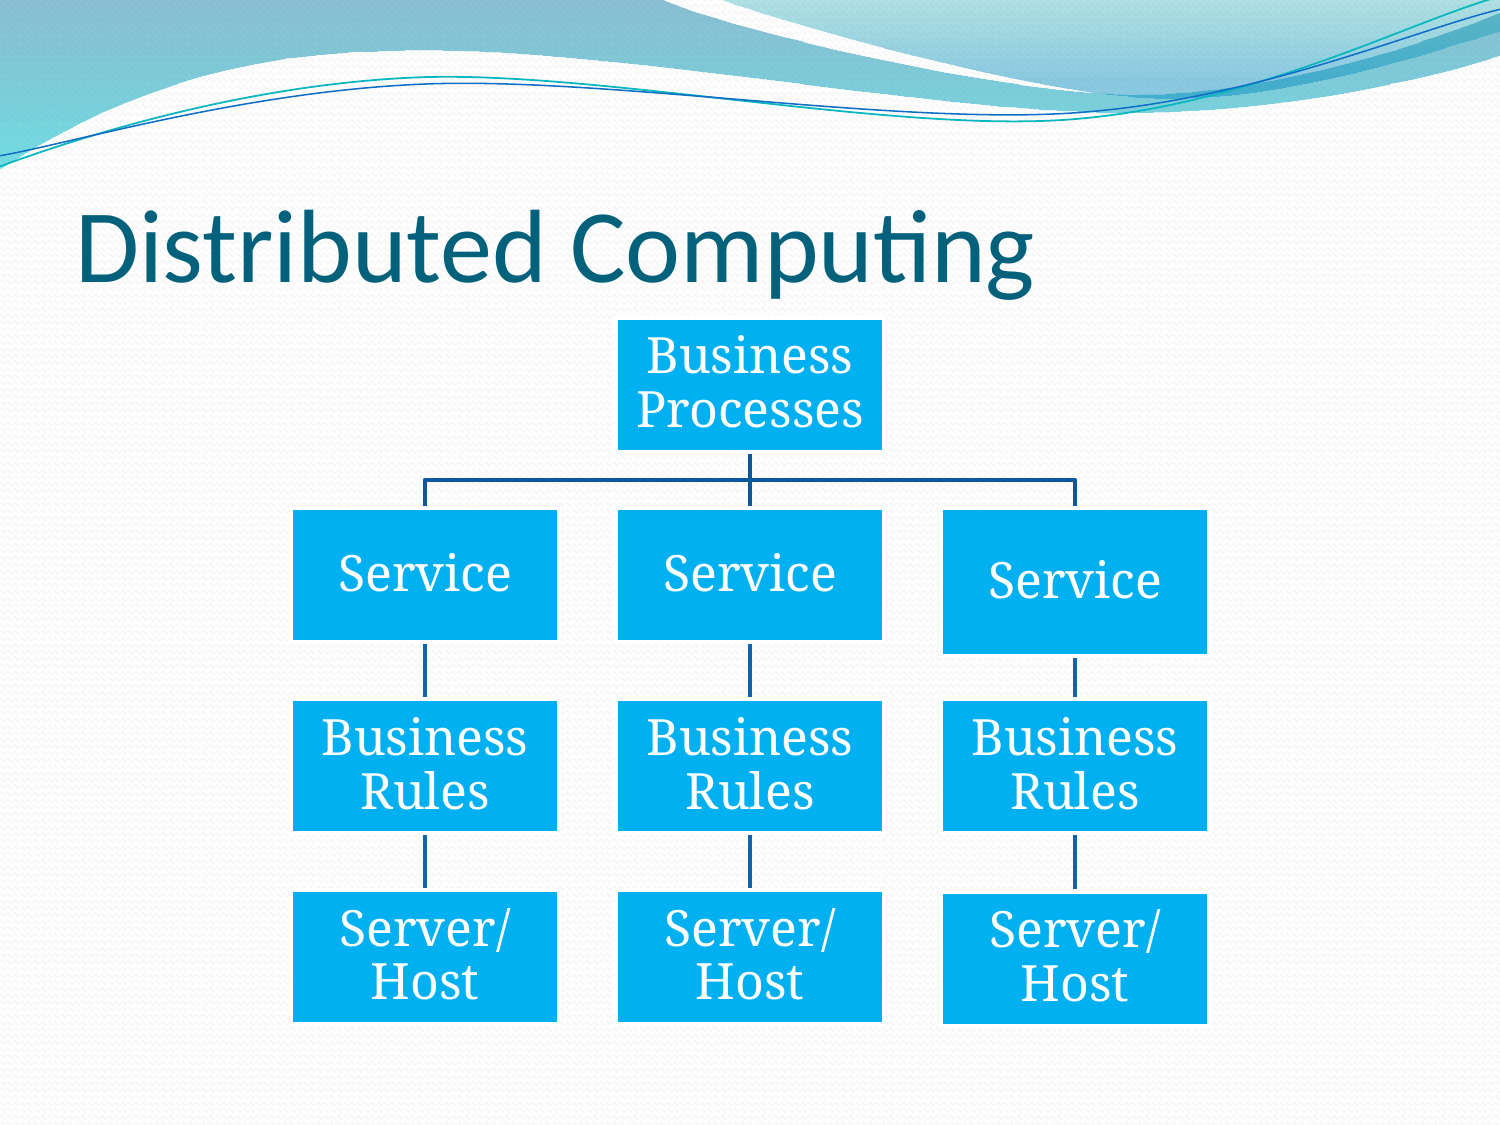

# Distributed Computing
Business Processes
Service
Business Rules
Server/Host
Service
Business Rules
Server/Host
Service
Business Rules
Server/Host